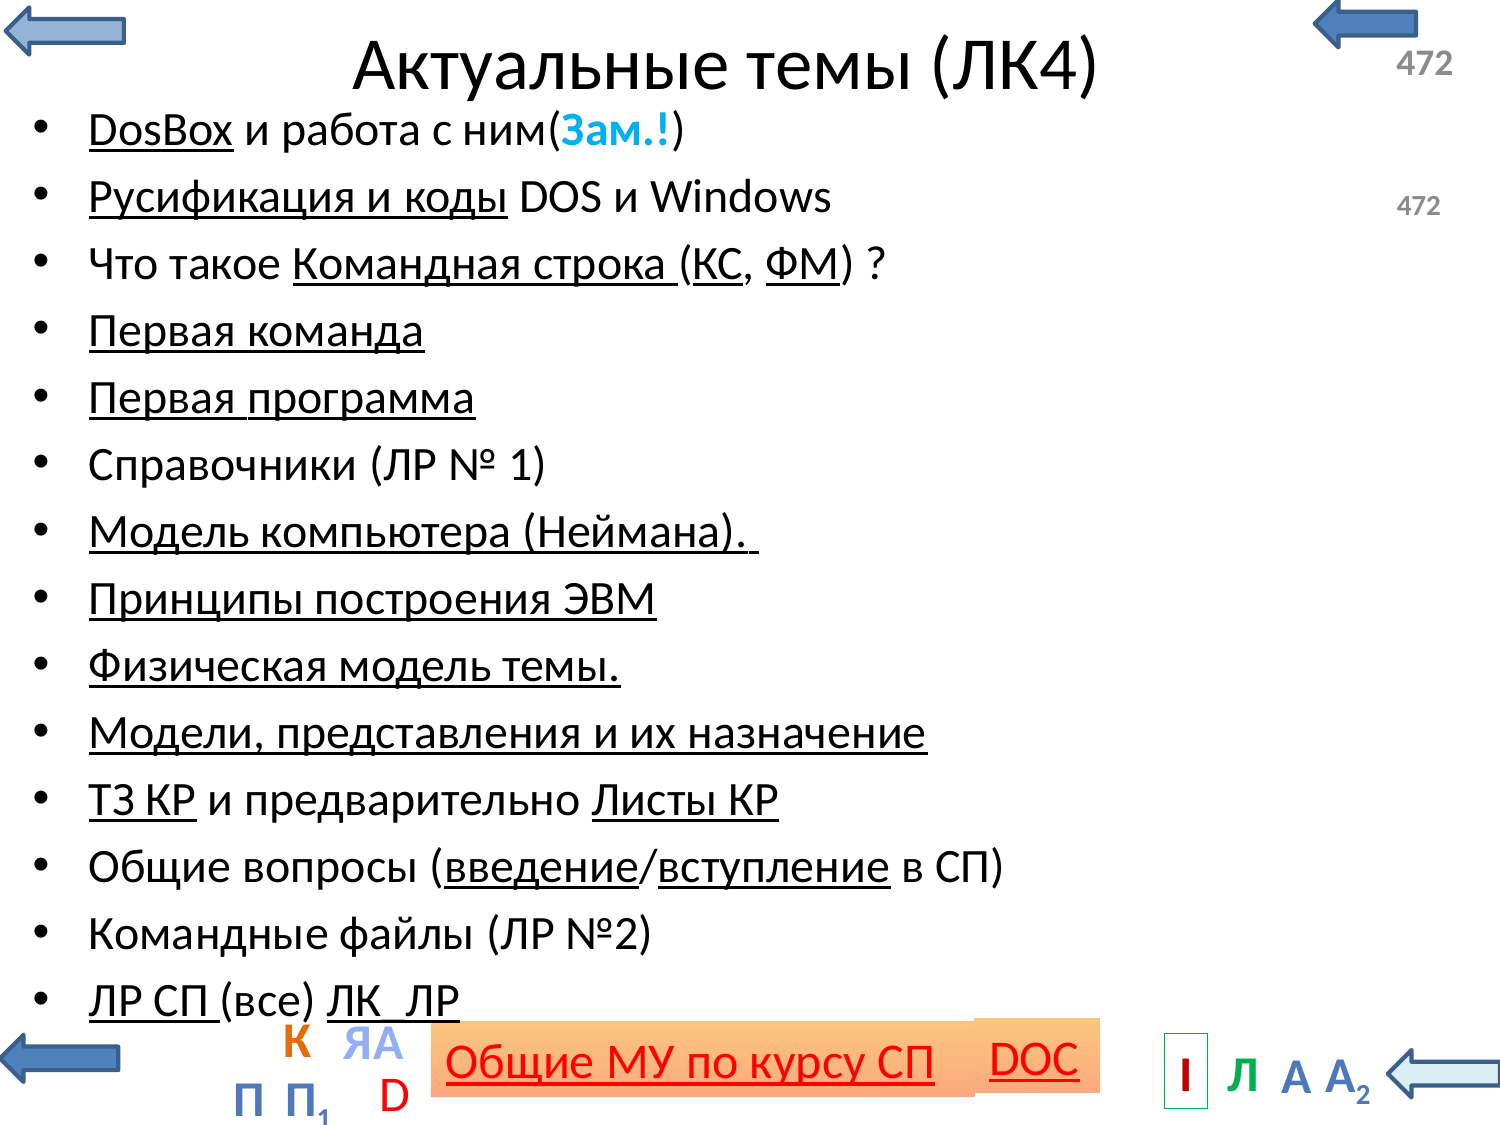

# Актуальные темы (ЛК4)
DosBox и работа с ним(Зам.!)
Русификация и коды DOS и Windows
Что такое Командная строка (КС, ФМ) ?
Первая команда
Первая программа
Справочники (ЛР № 1)
Модель компьютера (Неймана).
Принципы построения ЭВМ
Физическая модель темы.
Модели, представления и их назначение
ТЗ КР и предварительно Листы КР
Общие вопросы (введение/вступление в СП)
Командные файлы (ЛР №2)
ЛР СП (все) ЛК_ЛР

472